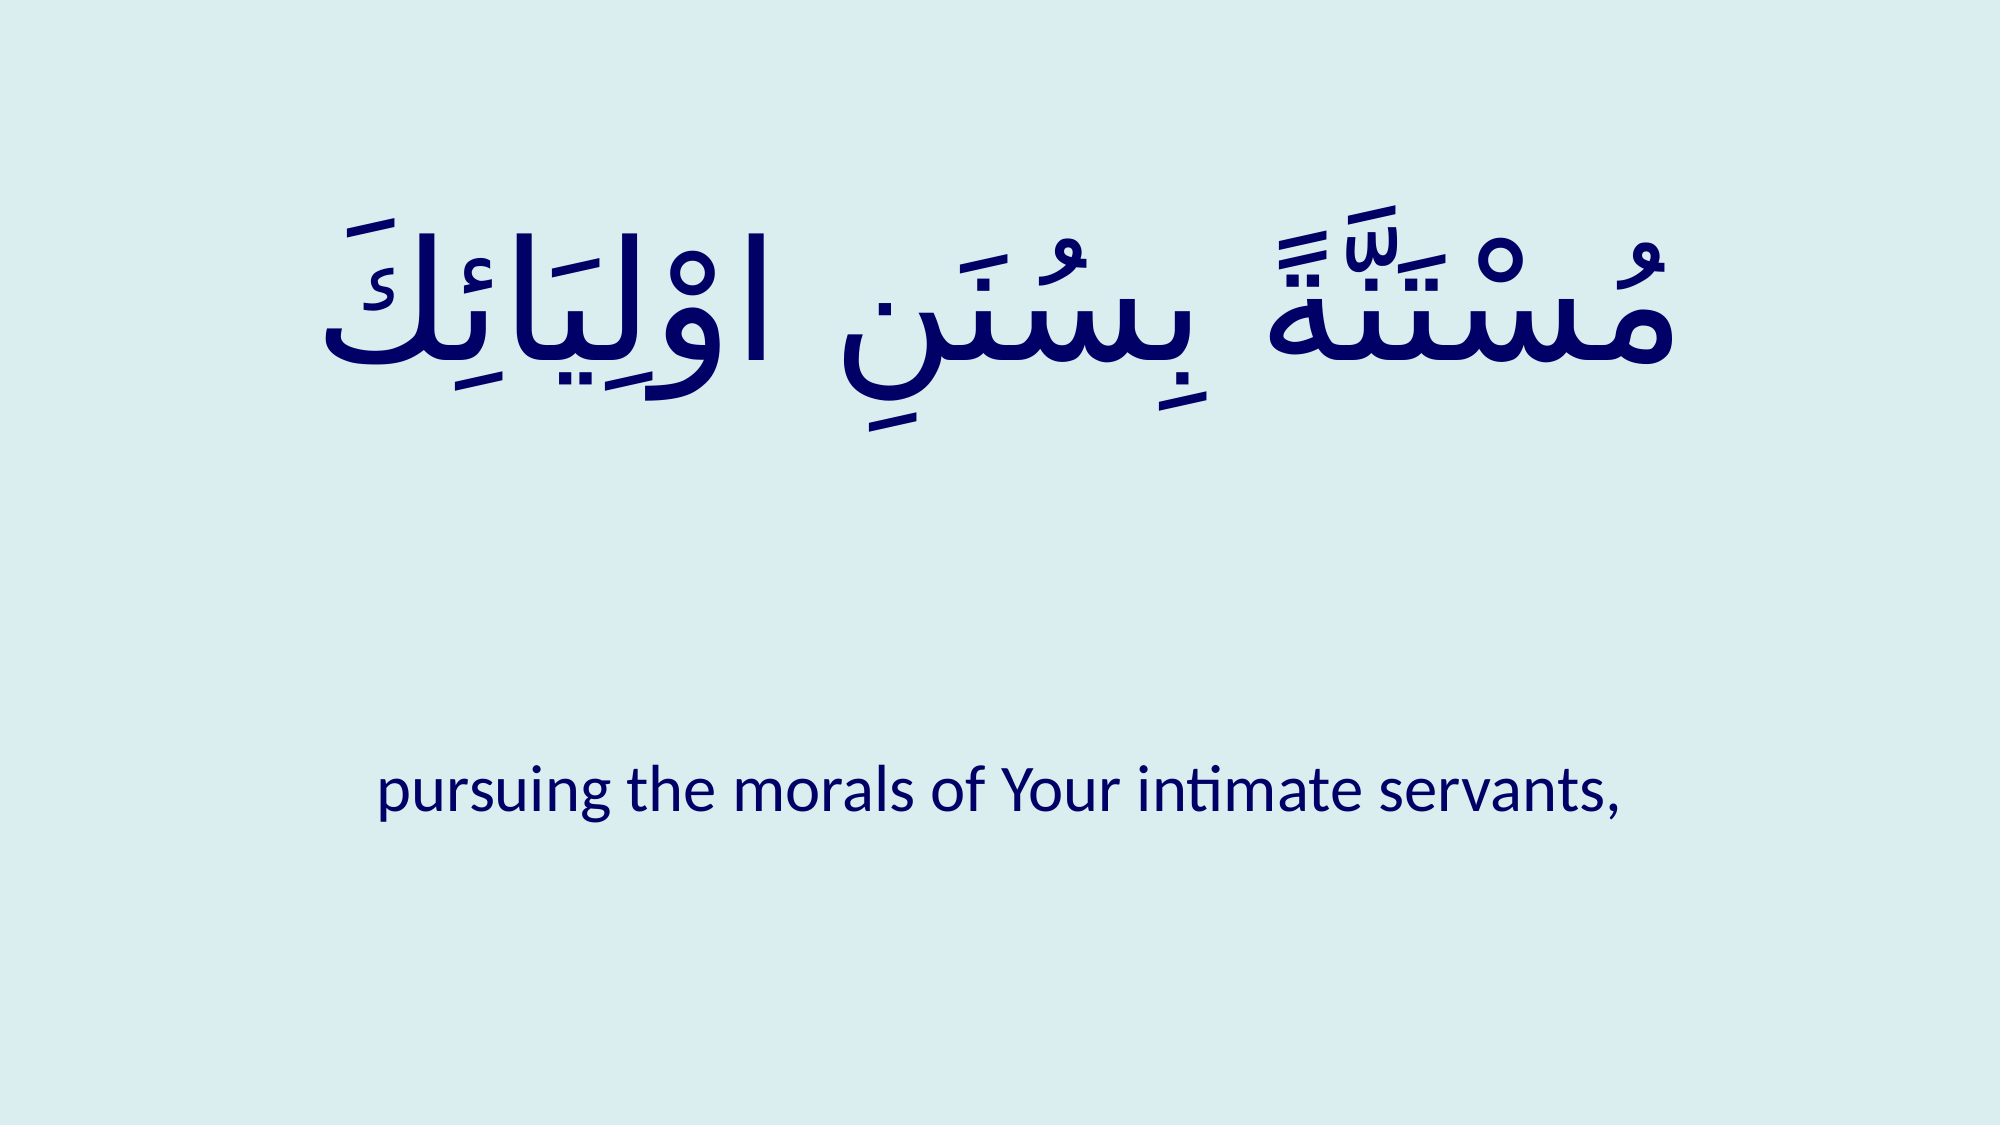

# مُسْتَنَّةً بِسُنَنِ اوْلِيَائِكَ
pursuing the morals of Your intimate servants,